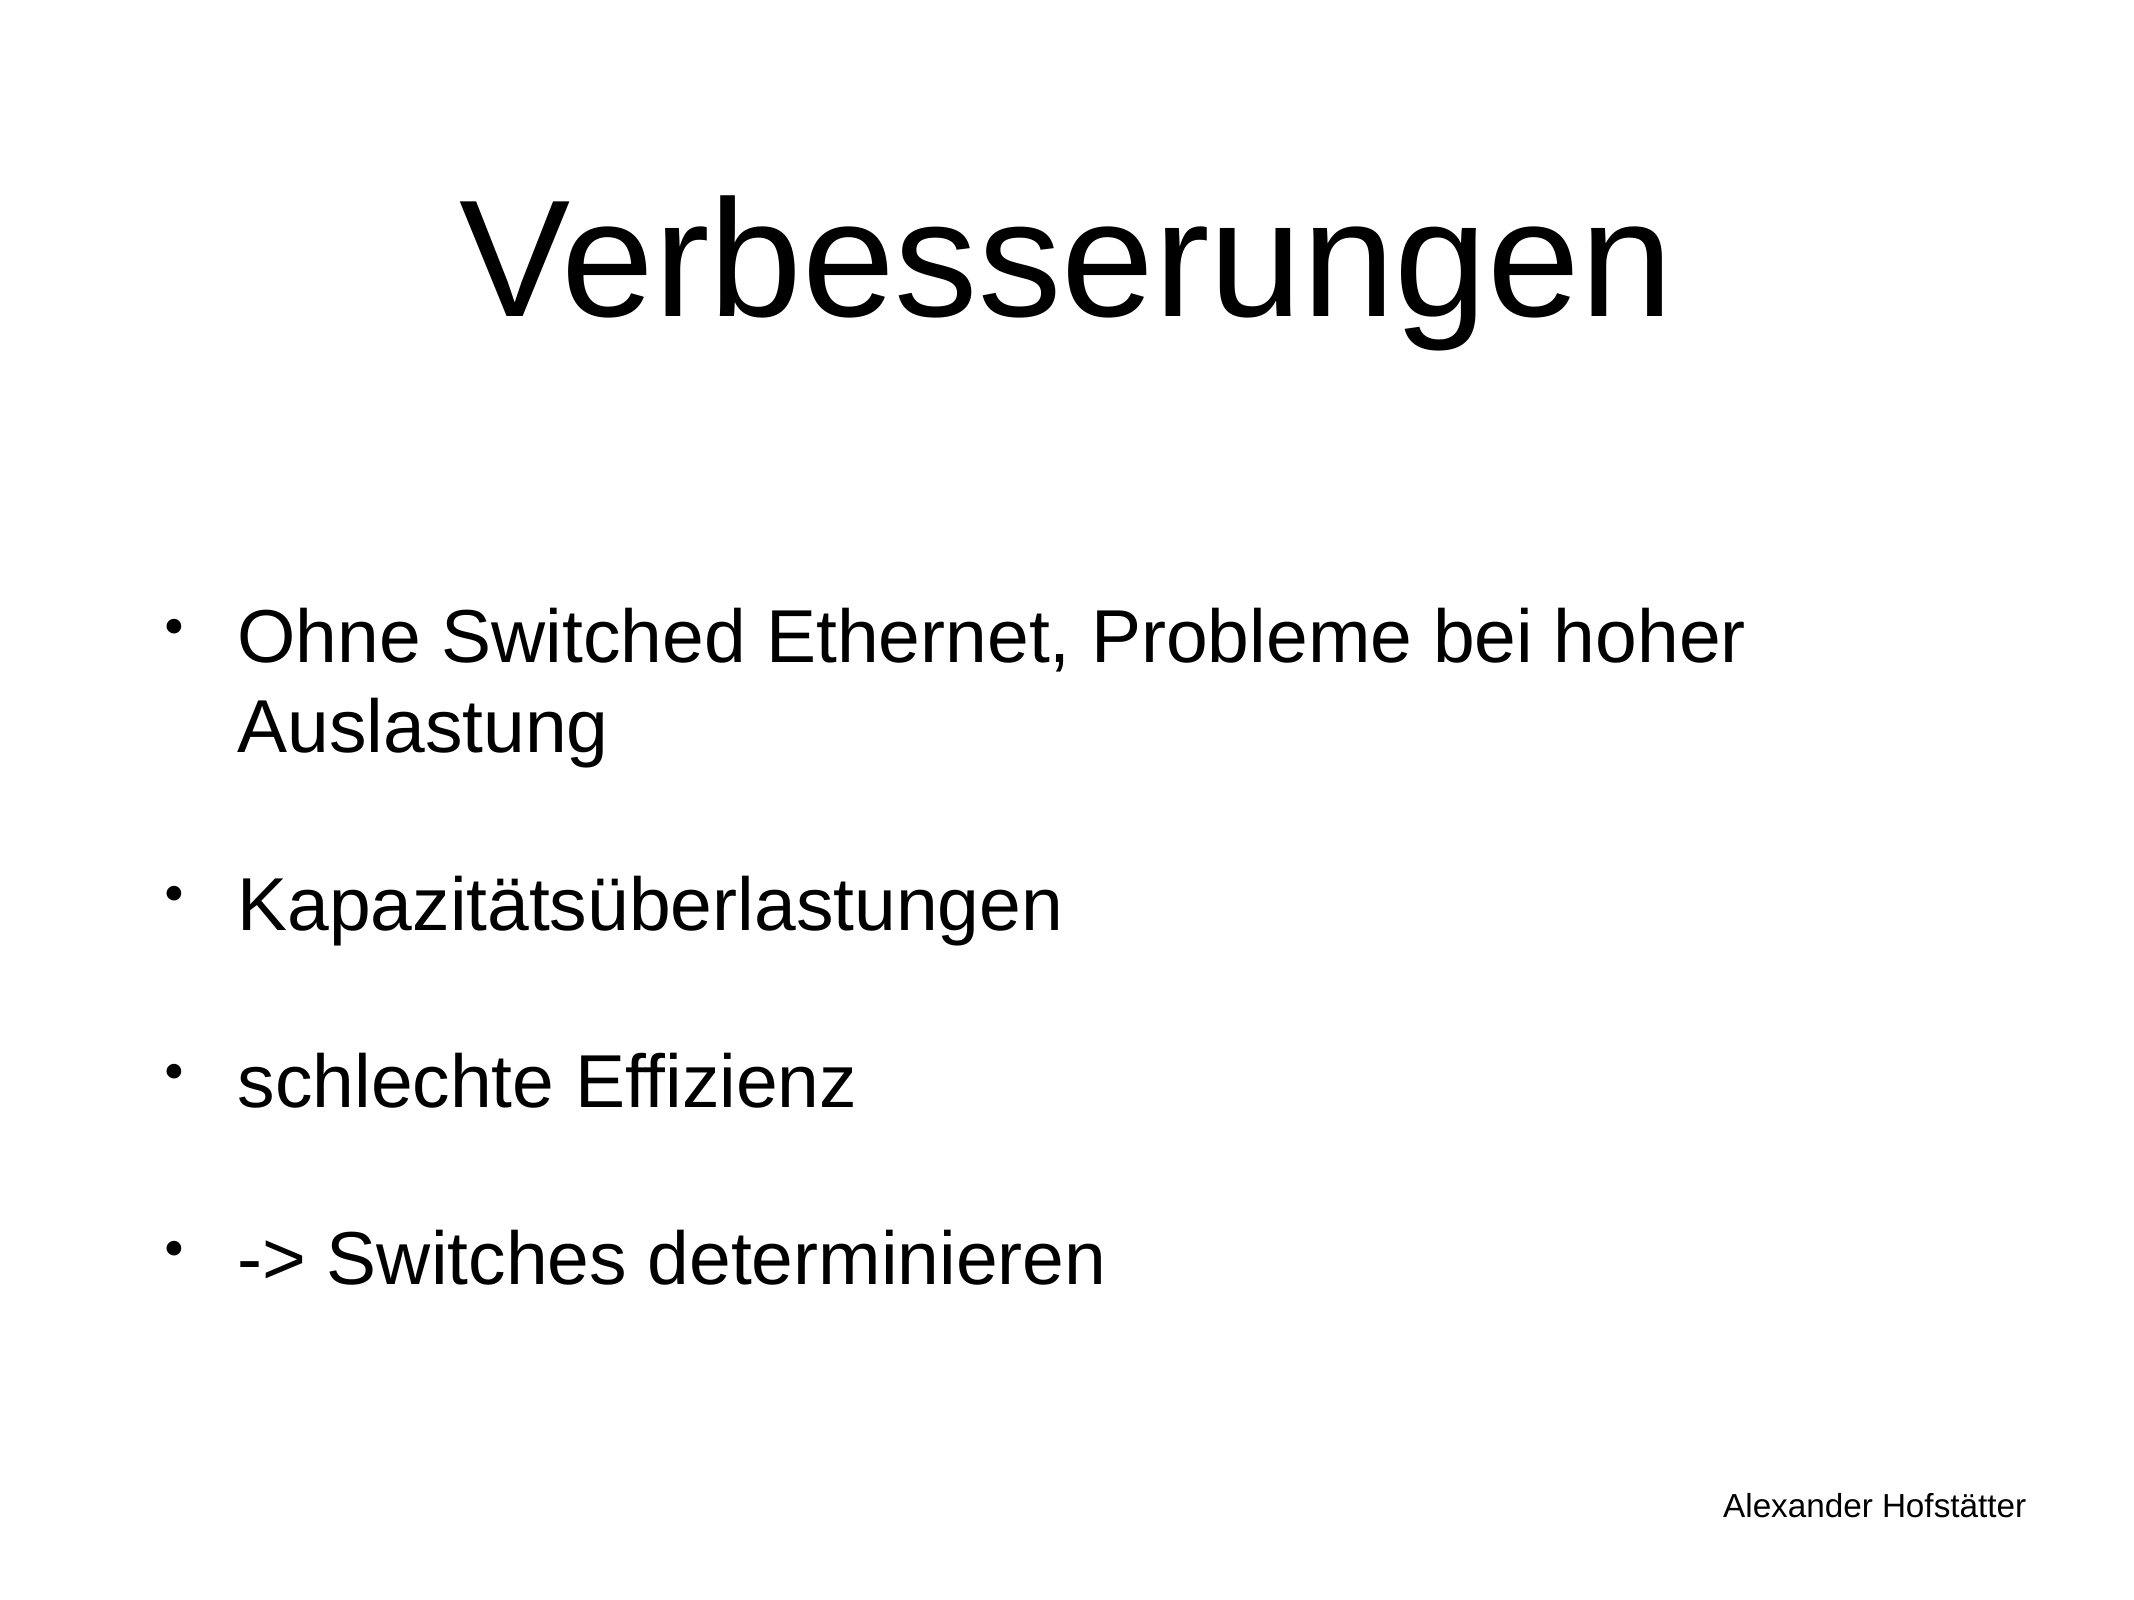

# Verbesserungen
Ohne Switched Ethernet, Probleme bei hoher Auslastung
Kapazitätsüberlastungen
schlechte Effizienz
-> Switches determinieren